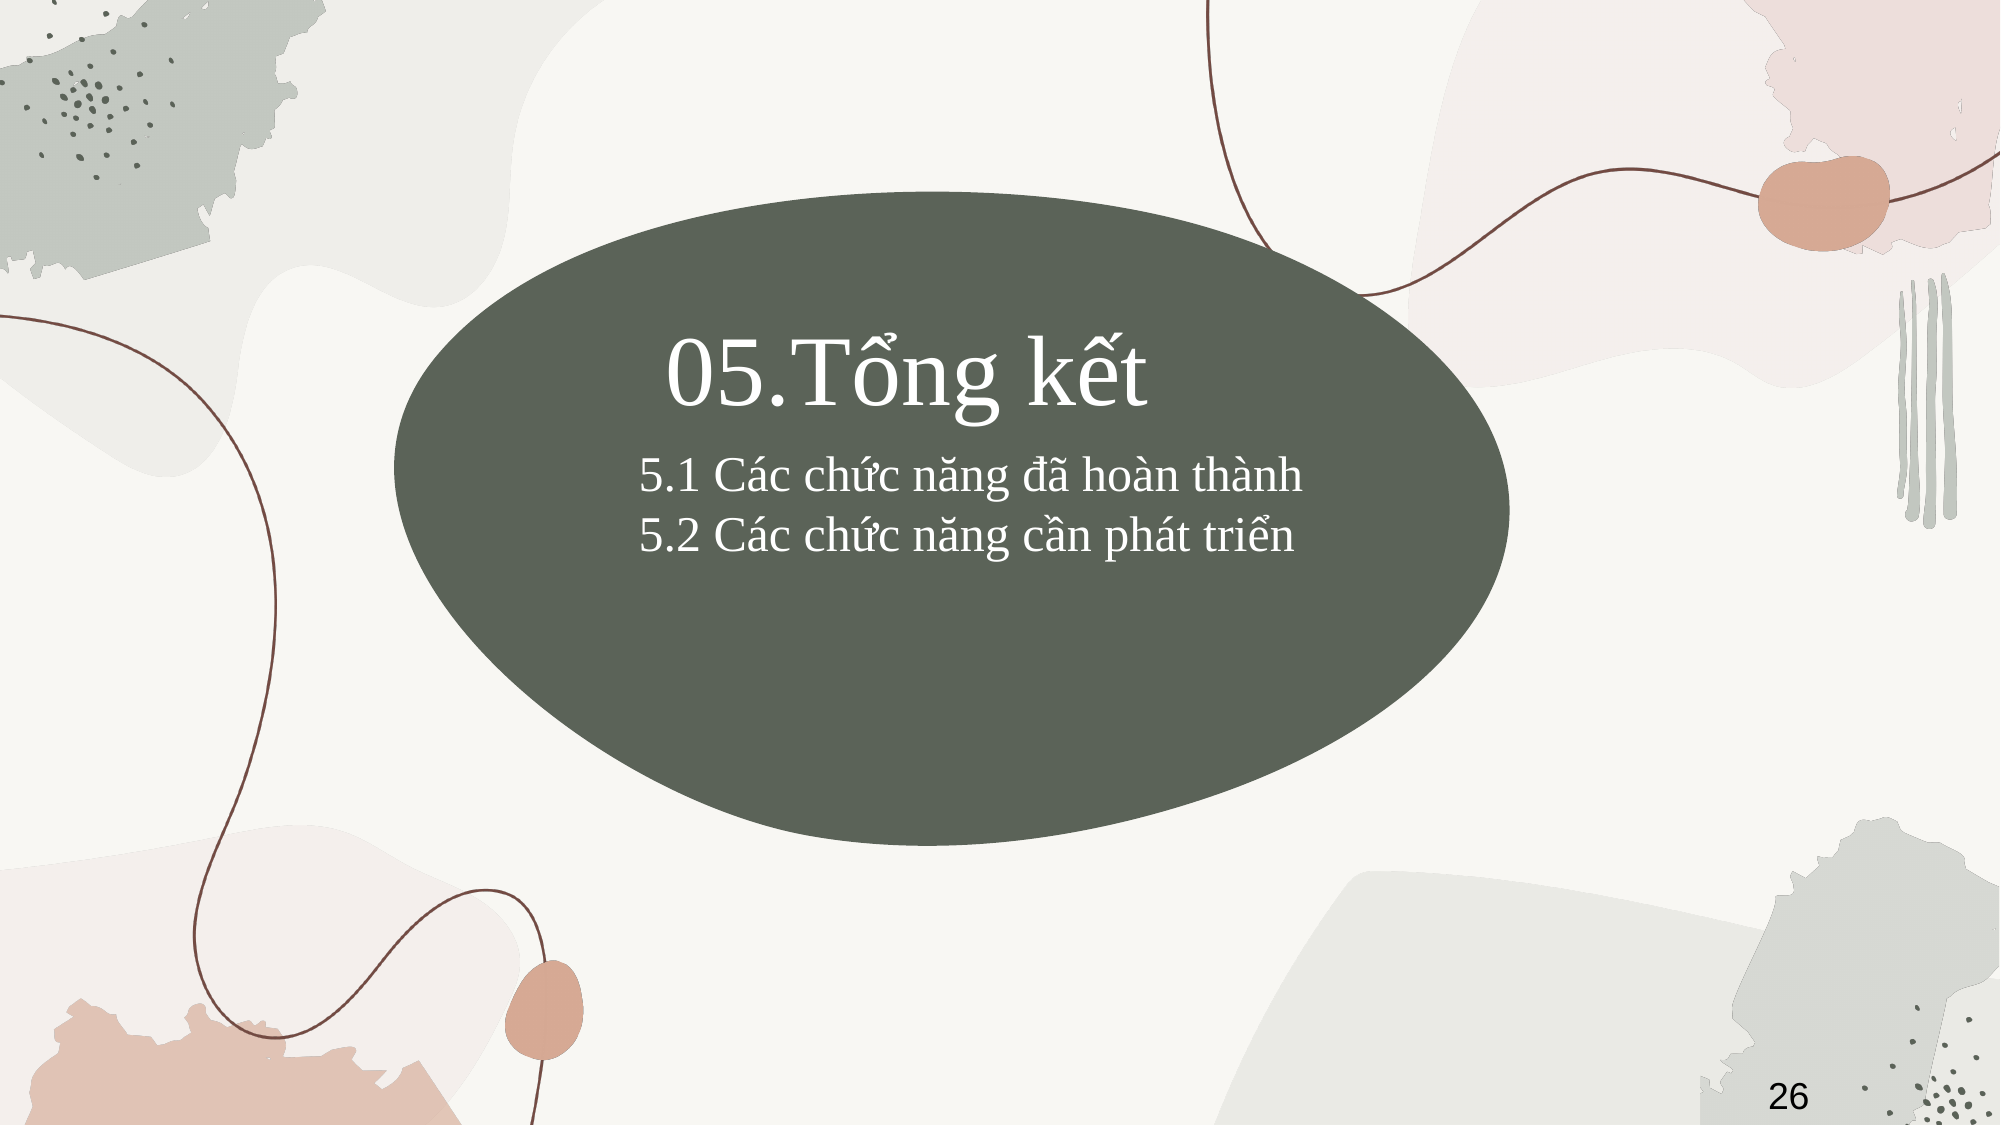

05.Tổng kết
5.1 Các chức năng đã hoàn thành
5.2 Các chức năng cần phát triển

26